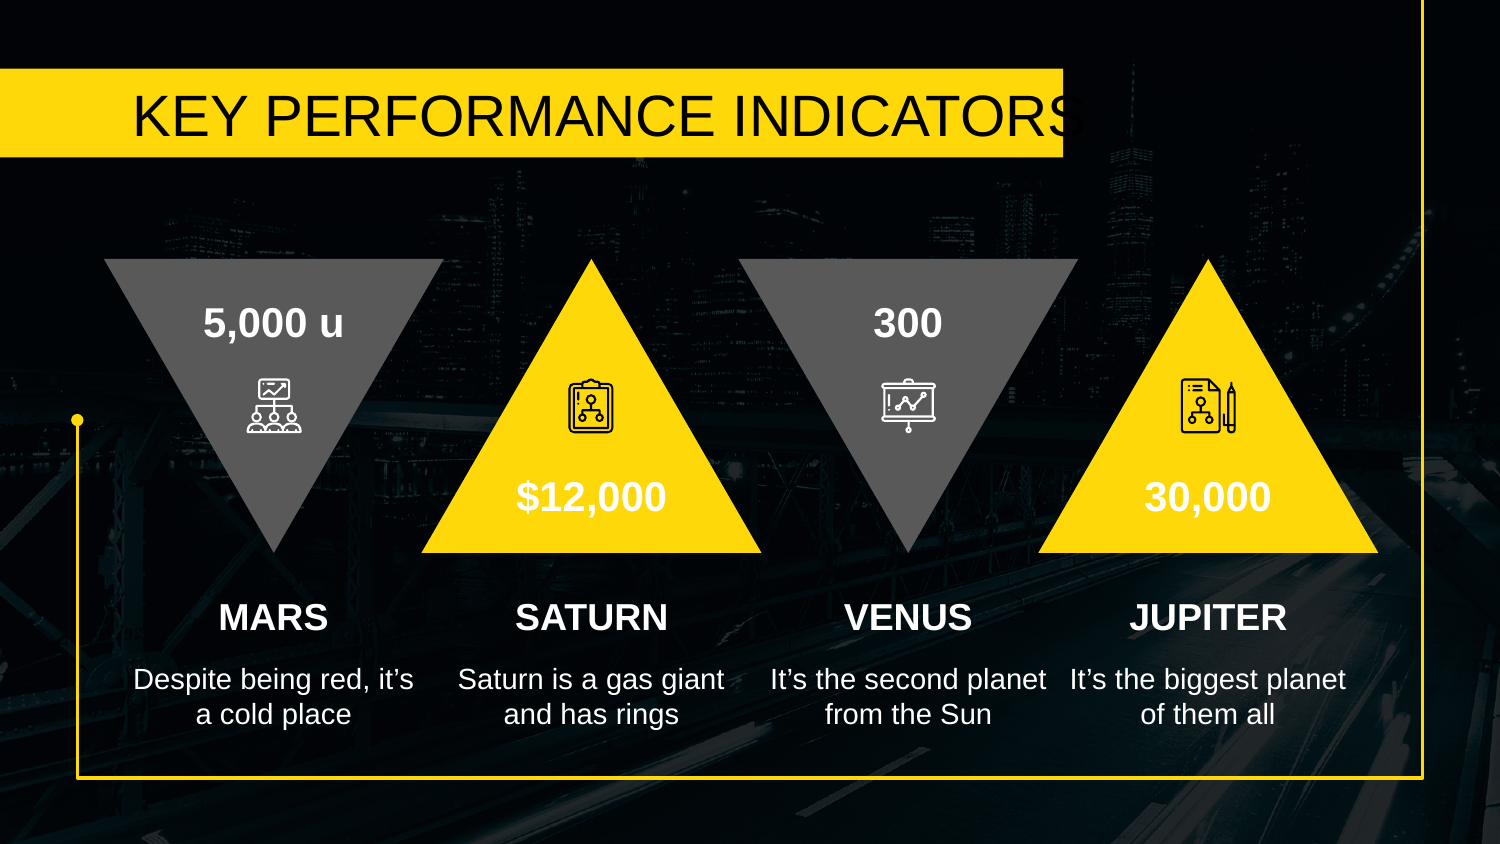

KEY PERFORMANCE INDICATORS

# 5,000 u
300

$12,000
30,000
MARS
SATURN
VENUS
JUPITER
Despite being red, it’s a cold place
Saturn is a gas giant and has rings
It’s the second planet from the Sun

It’s the biggest planet of them all